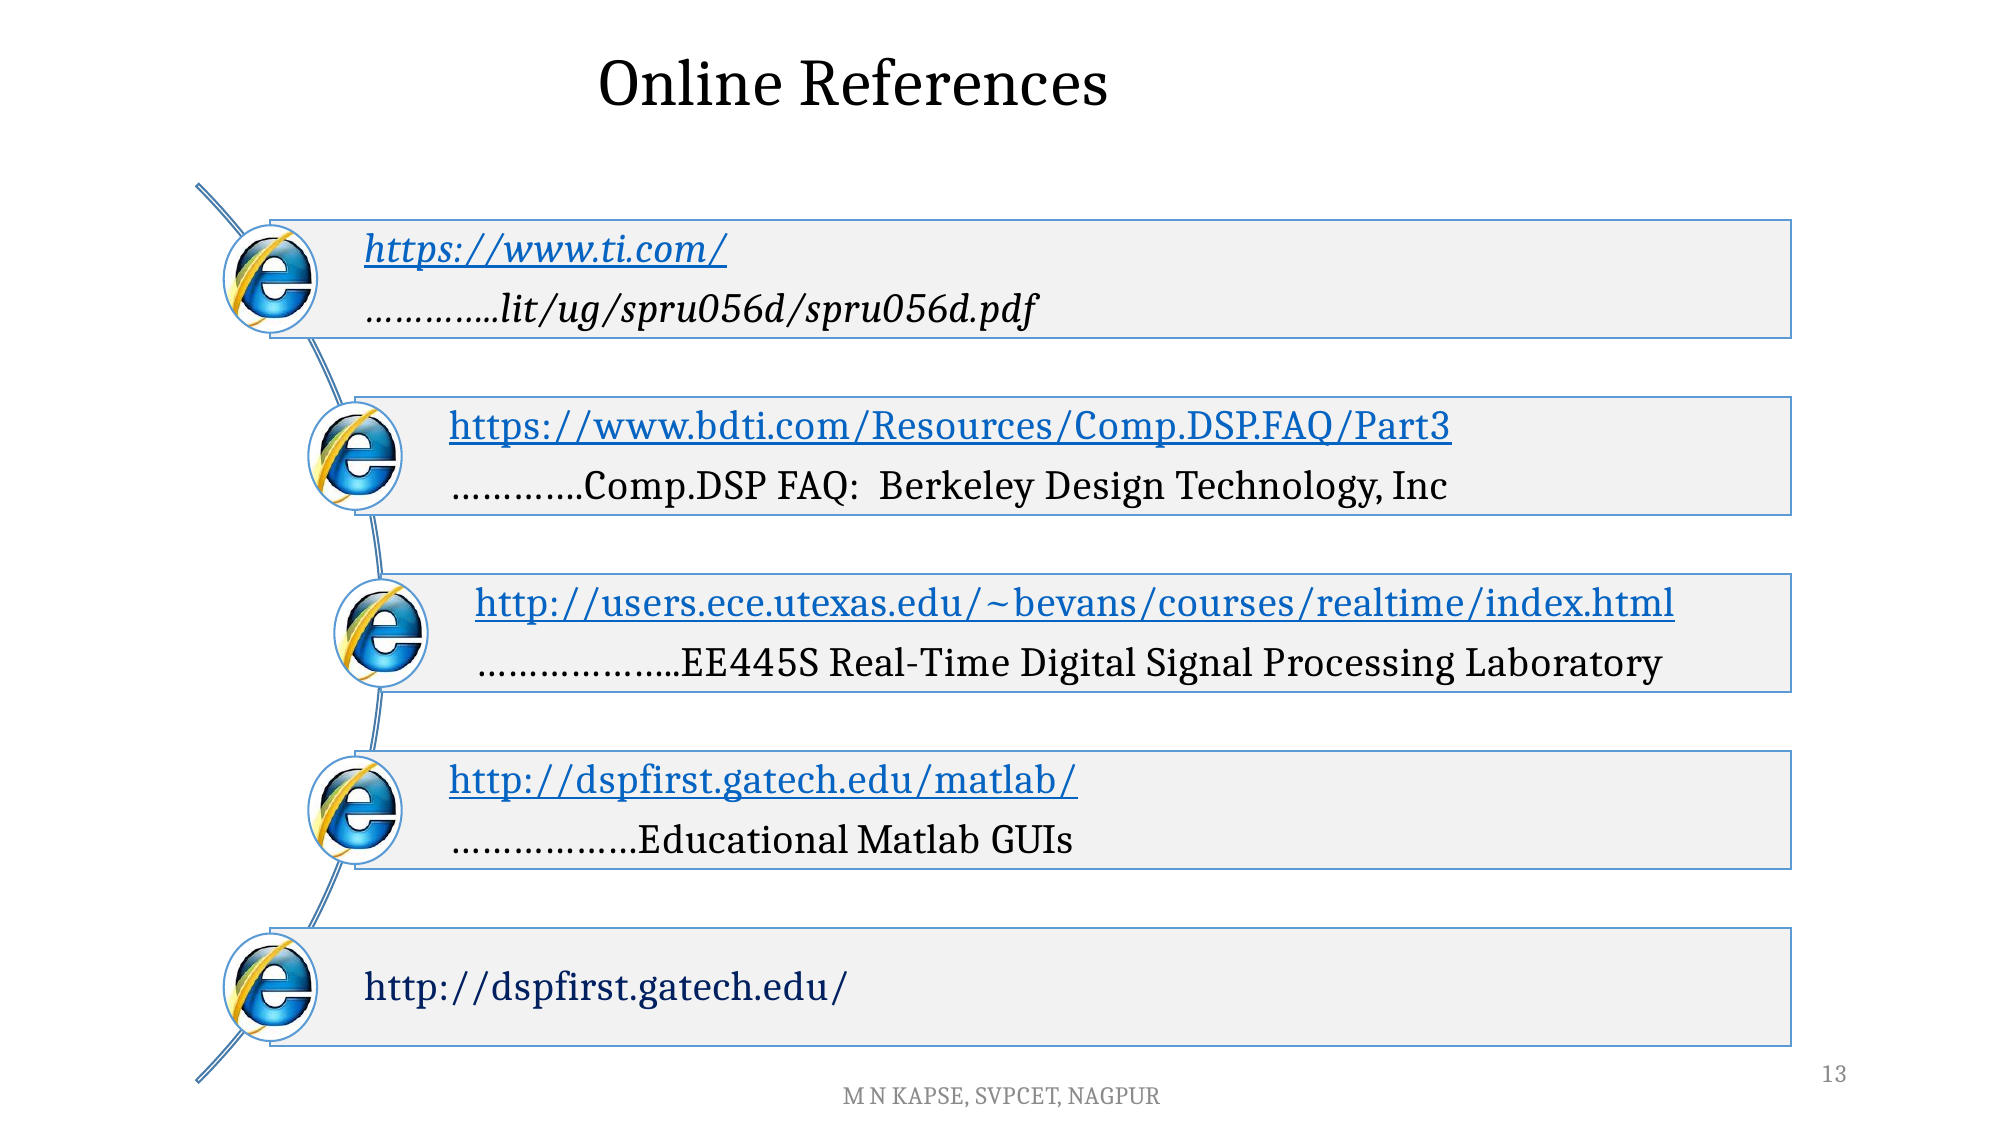

# Online References
https://www.ti.com/
…………..lit/ug/spru056d/spru056d.pdf
https://www.bdti.com/Resources/Comp.DSP.FAQ/Part3
………….Comp.DSP FAQ:  Berkeley Design Technology, Inc
http://users.ece.utexas.edu/~bevans/courses/realtime/index.html
………………..EE445S Real-Time Digital Signal Processing Laboratory
http://dspfirst.gatech.edu/matlab/
………………Educational Matlab GUIs
http://dspfirst.gatech.edu/
13
M N KAPSE, SVPCET, NAGPUR